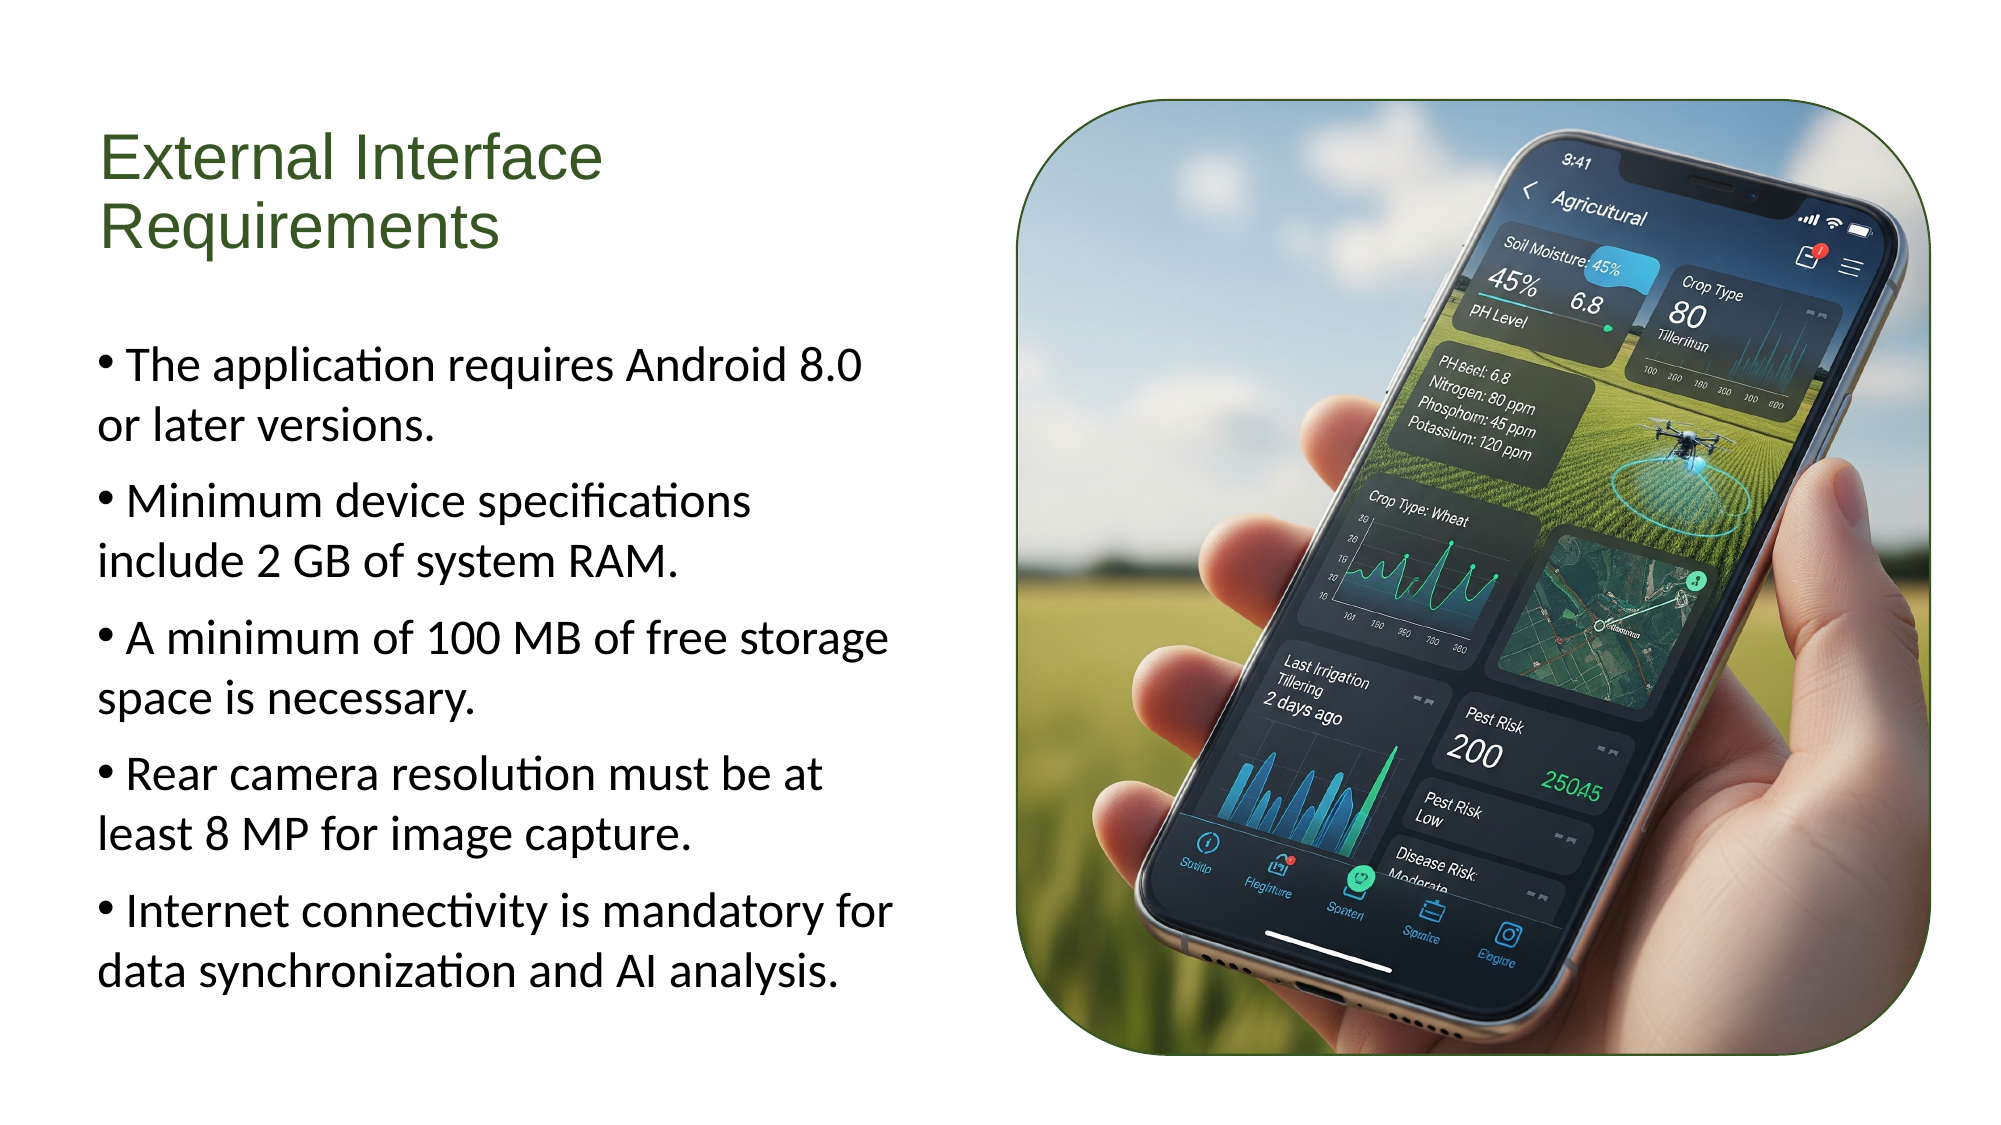

# External Interface Requirements
 The application requires Android 8.0 or later versions.
 Minimum device specifications include 2 GB of system RAM.
 A minimum of 100 MB of free storage space is necessary.
 Rear camera resolution must be at least 8 MP for image capture.
 Internet connectivity is mandatory for data synchronization and AI analysis.